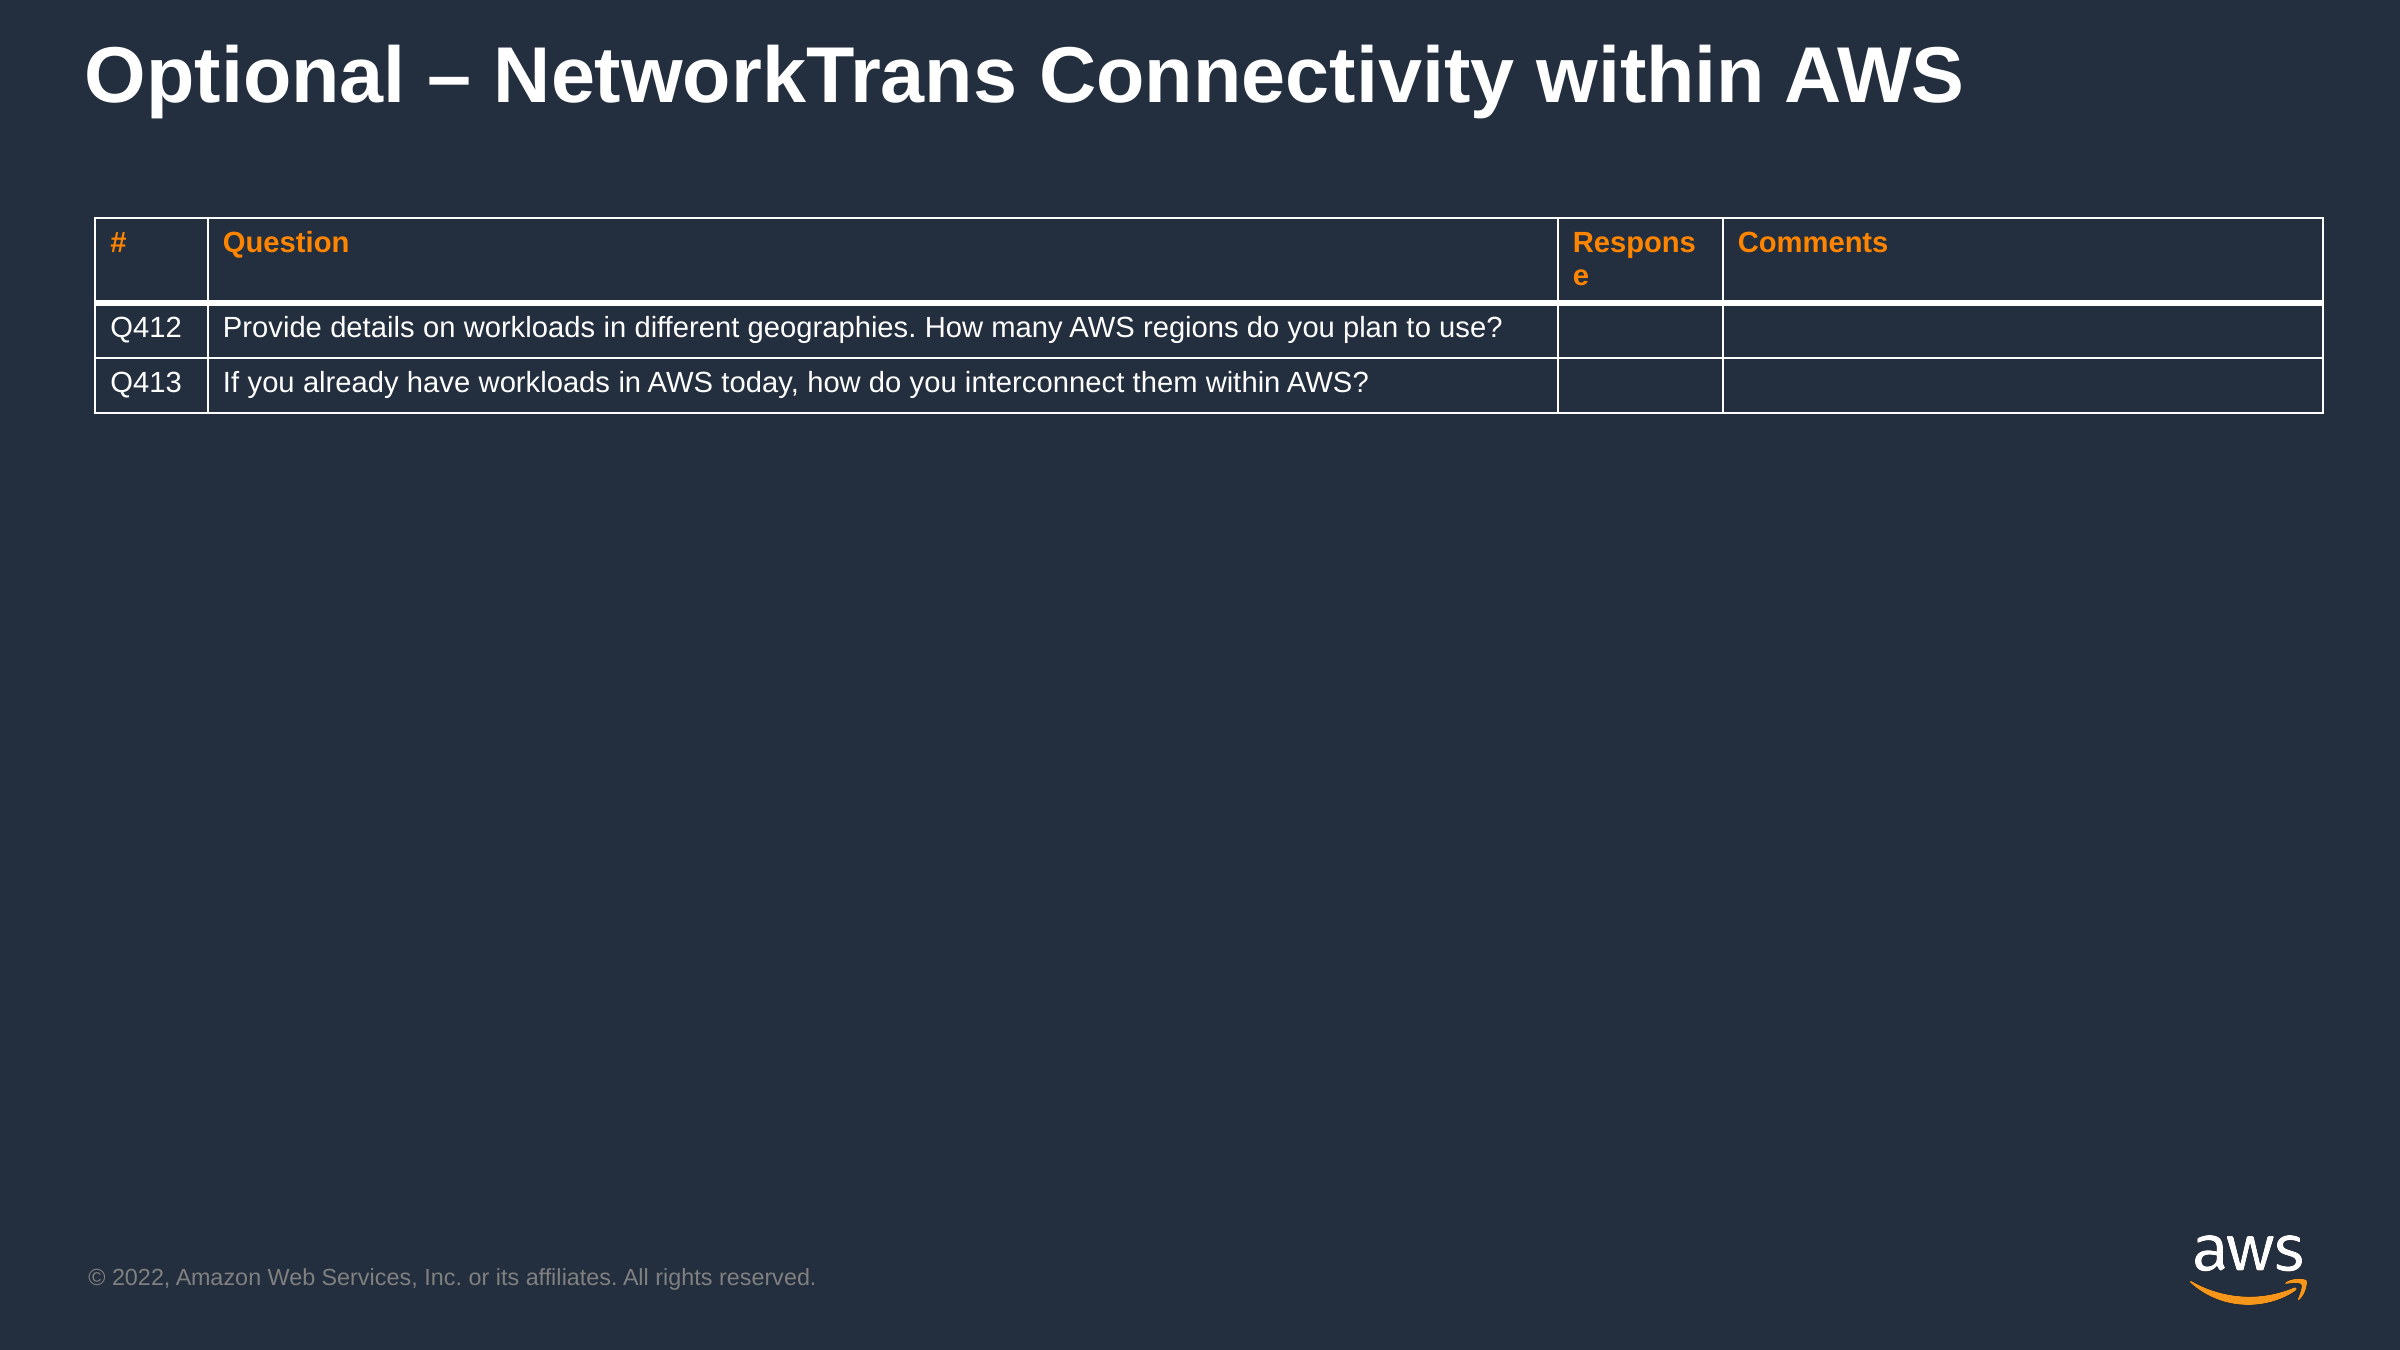

Optional – NetworkTrans Connectivity within AWS
| # | Question | Response | Comments |
| --- | --- | --- | --- |
| Q412 | Provide details on workloads in different geographies. How many AWS regions do you plan to use? |  |  |
| Q413 | If you already have workloads in AWS today, how do you interconnect them within AWS? |  |  |